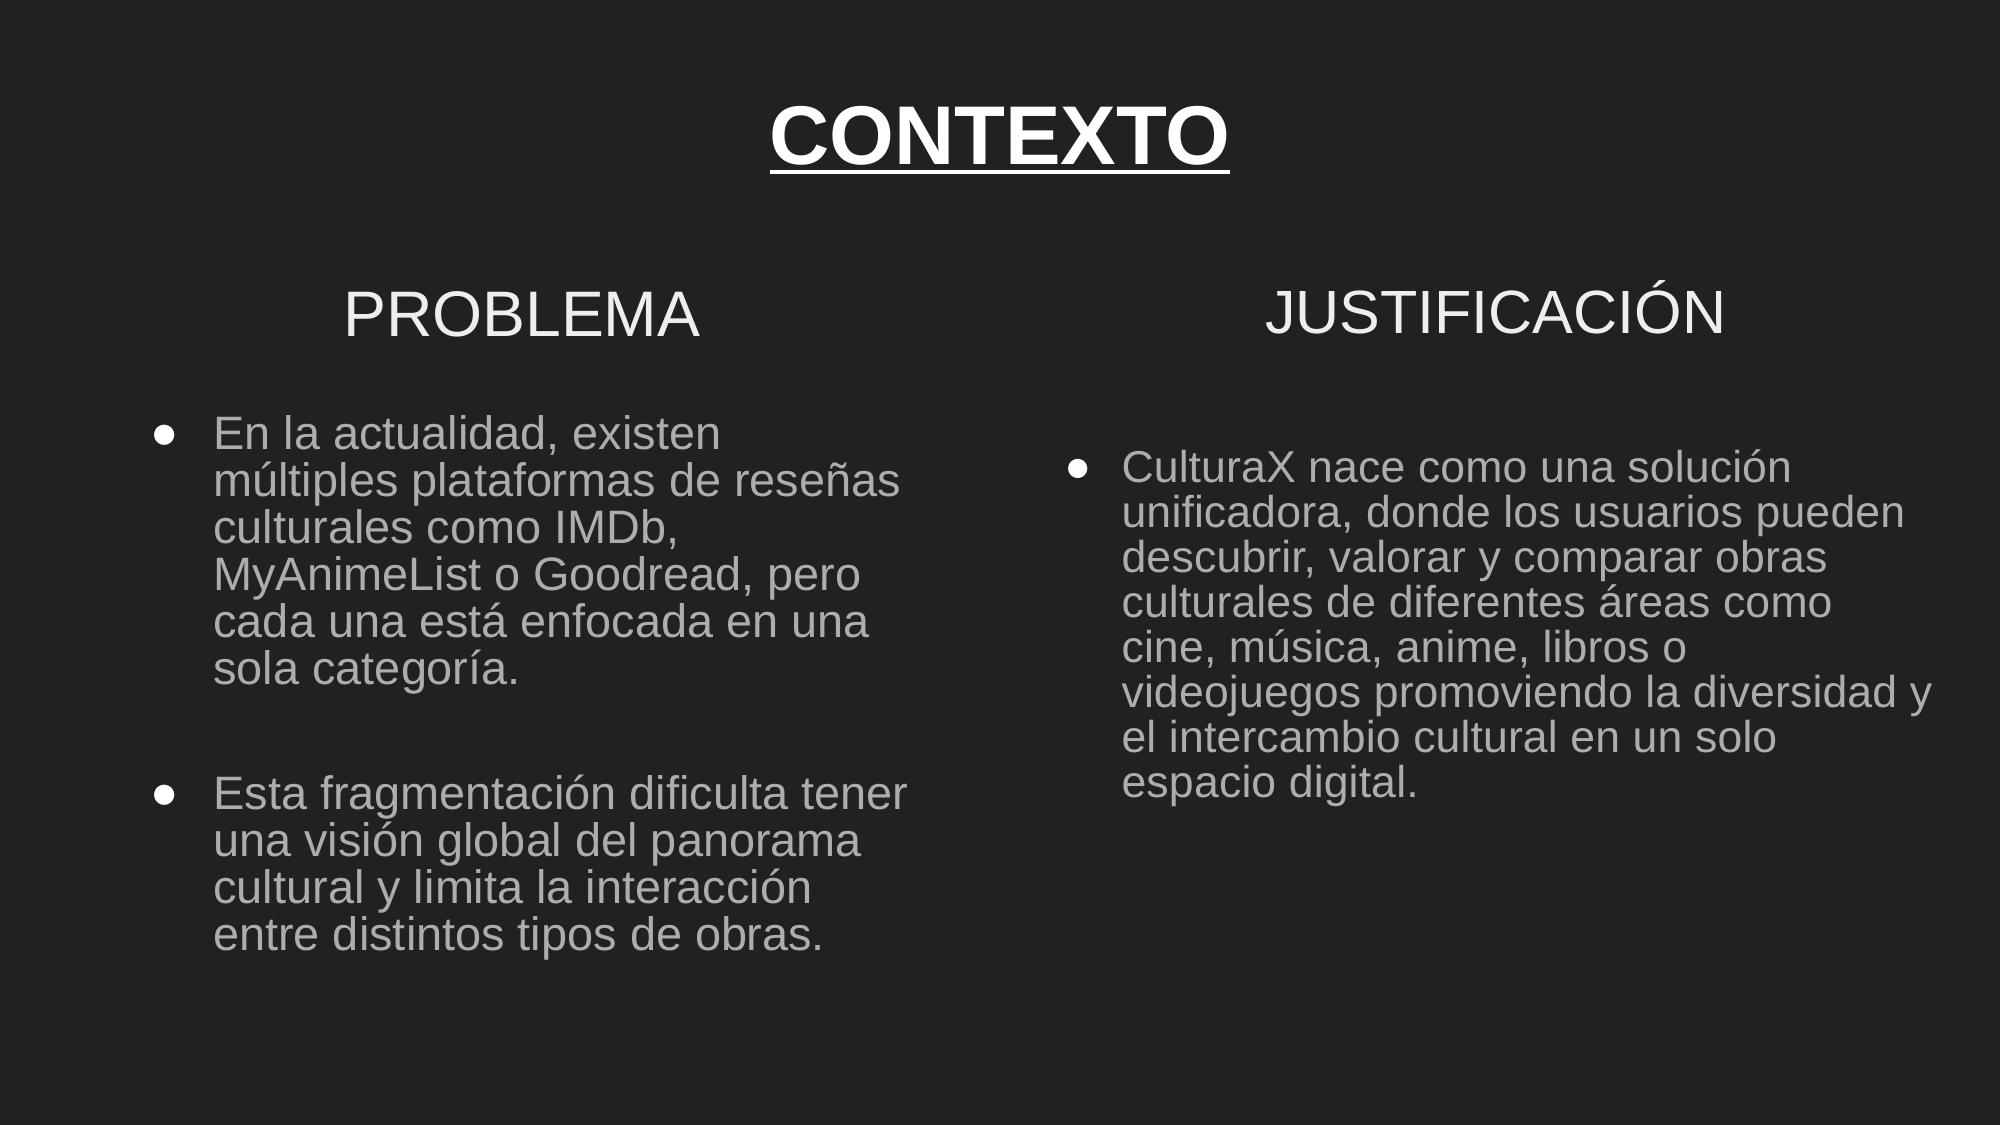

# CONTEXTO
PROBLEMA

En la actualidad, existen múltiples plataformas de reseñas culturales como IMDb, MyAnimeList o Goodread, pero cada una está enfocada en una sola categoría.

Esta fragmentación dificulta tener una visión global del panorama cultural y limita la interacción entre distintos tipos de obras.

JUSTIFICACIÓN

CulturaX nace como una solución unificadora, donde los usuarios pueden descubrir, valorar y comparar obras culturales de diferentes áreas como cine, música, anime, libros o videojuegos promoviendo la diversidad y el intercambio cultural en un solo espacio digital.